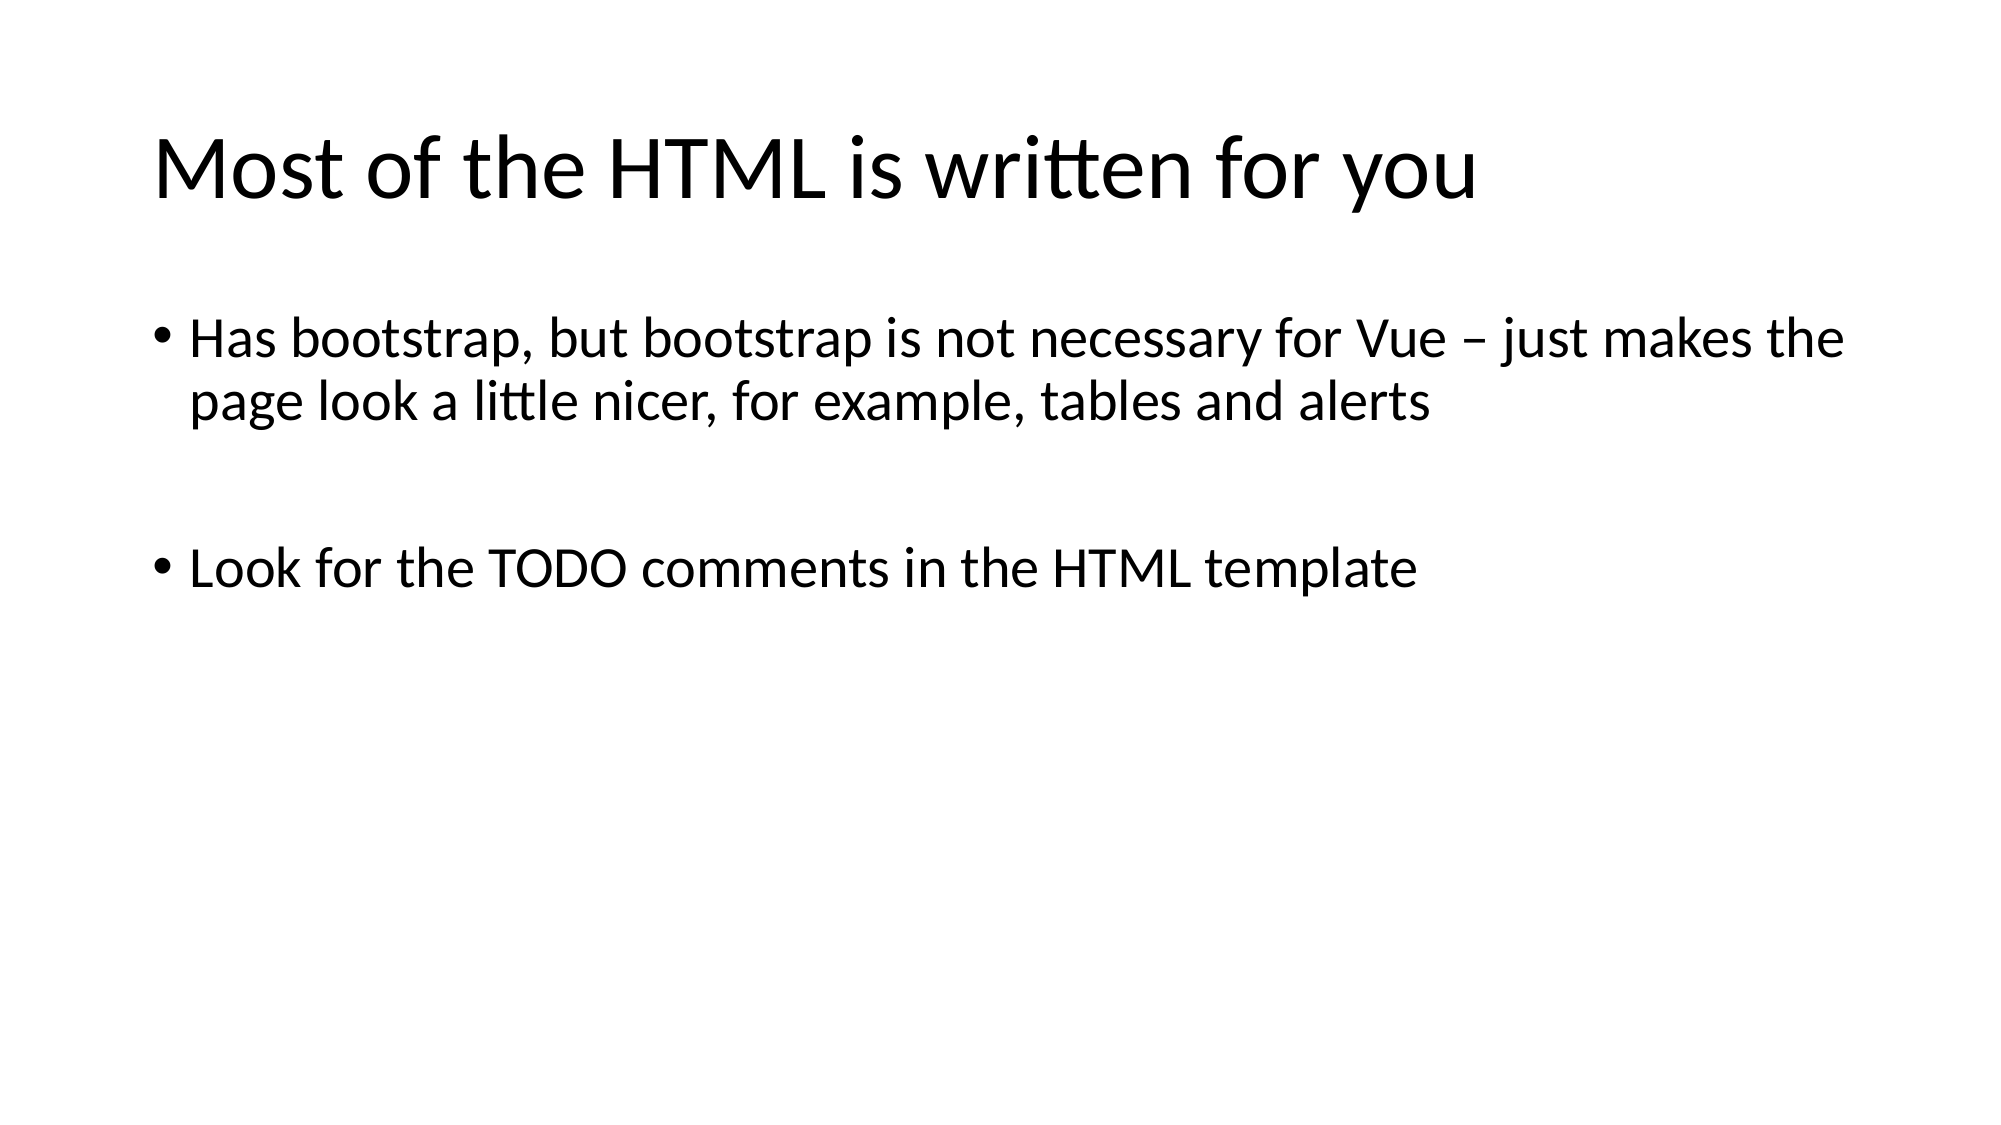

# Most of the HTML is written for you
Has bootstrap, but bootstrap is not necessary for Vue – just makes the page look a little nicer, for example, tables and alerts

Look for the TODO comments in the HTML template